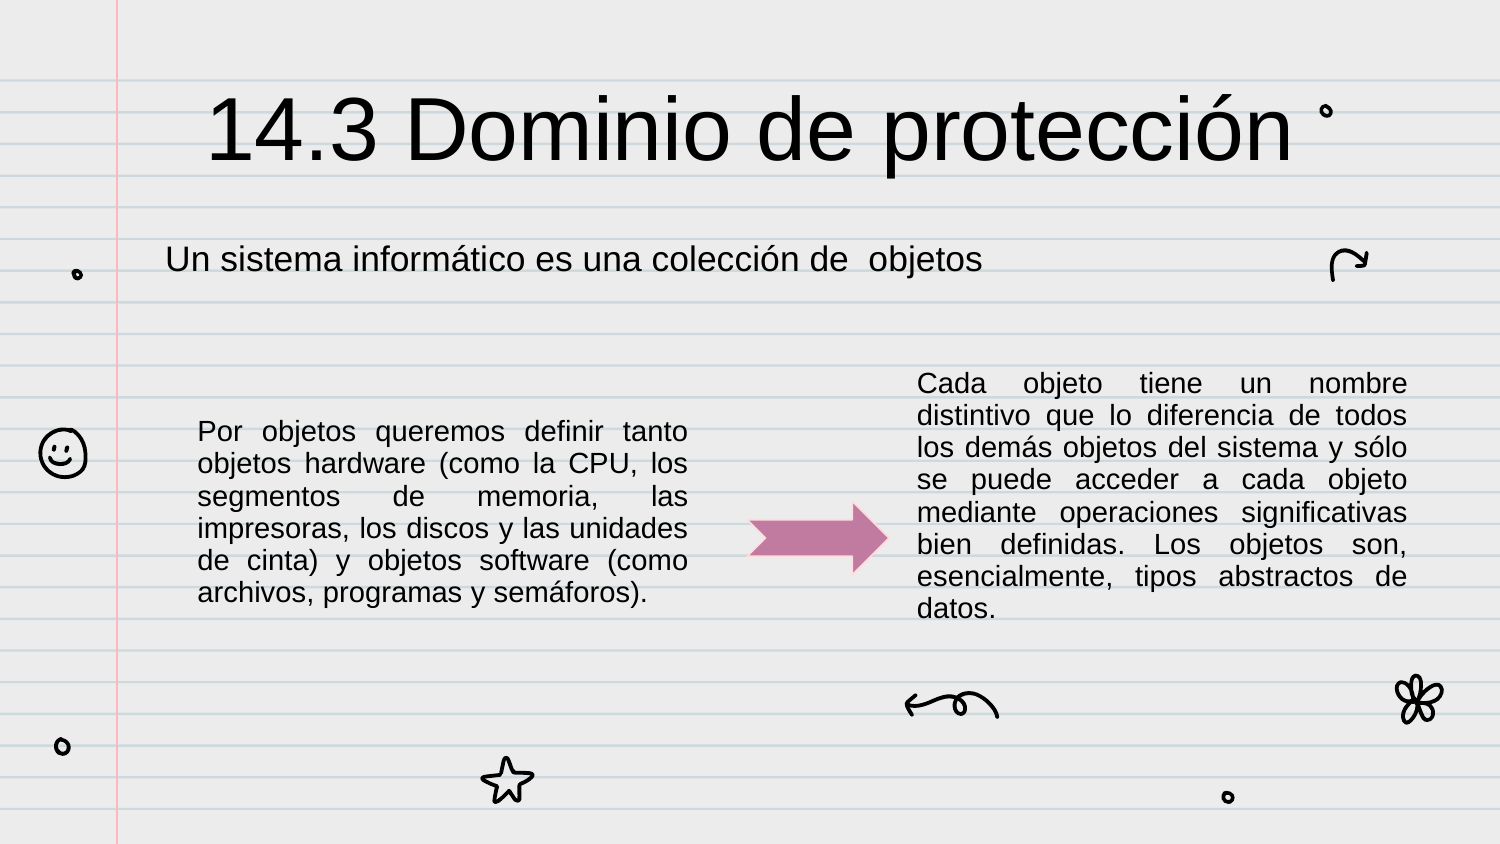

# 14.3 Dominio de protección
Un sistema informático es una colección de  objetos
Cada objeto tiene un nombre distintivo que lo diferencia de todos los demás objetos del sistema y sólo se puede acceder a cada objeto mediante operaciones significativas bien definidas. Los objetos son, esencialmente, tipos abstractos de datos.
Por objetos queremos definir tanto objetos hardware (como la CPU, los segmentos de memoria, las impresoras, los discos y las unidades de cinta) y objetos software (como archivos, programas y semáforos).